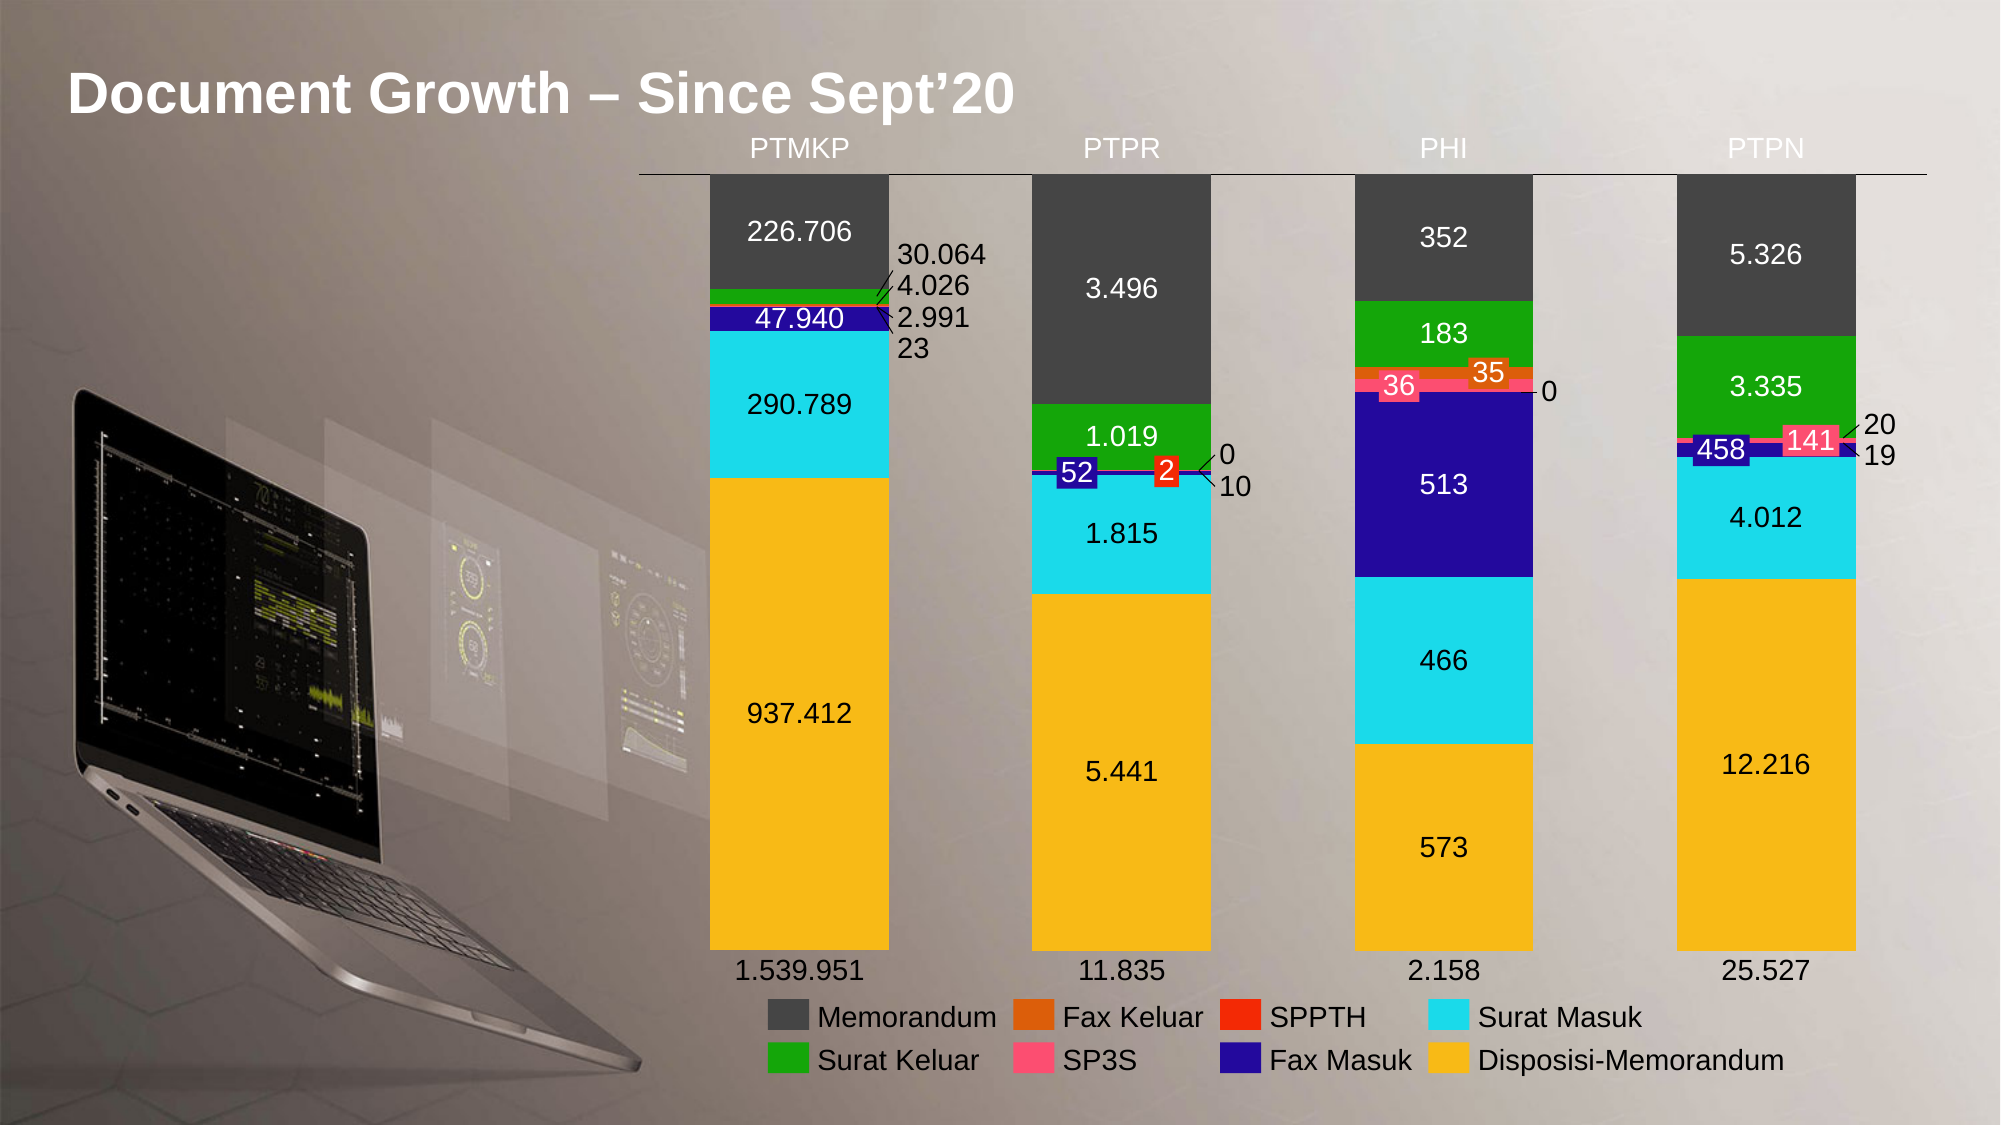

Document Growth – Since Sept’20
PTMKP
PTPR
PHI
PTPN

### Chart

| Category |  |  |  |  |  |  |  |  |
|---|---|---|---|---|---|---|---|---|
226.706
352
30.064
5.326
4.026
3.496
2.991
47.940
183
23
35
36
3.335
0
290.789
20
1.019
141
458
0
19
2
52
513
10
4.012
1.815
466
937.412
12.216
5.441
573
1.539.951
11.835
2.158
25.527
Memorandum
Fax Keluar
SPPTH
Surat Masuk

Surat Keluar
SP3S
Fax Masuk
Disposisi-Memorandum